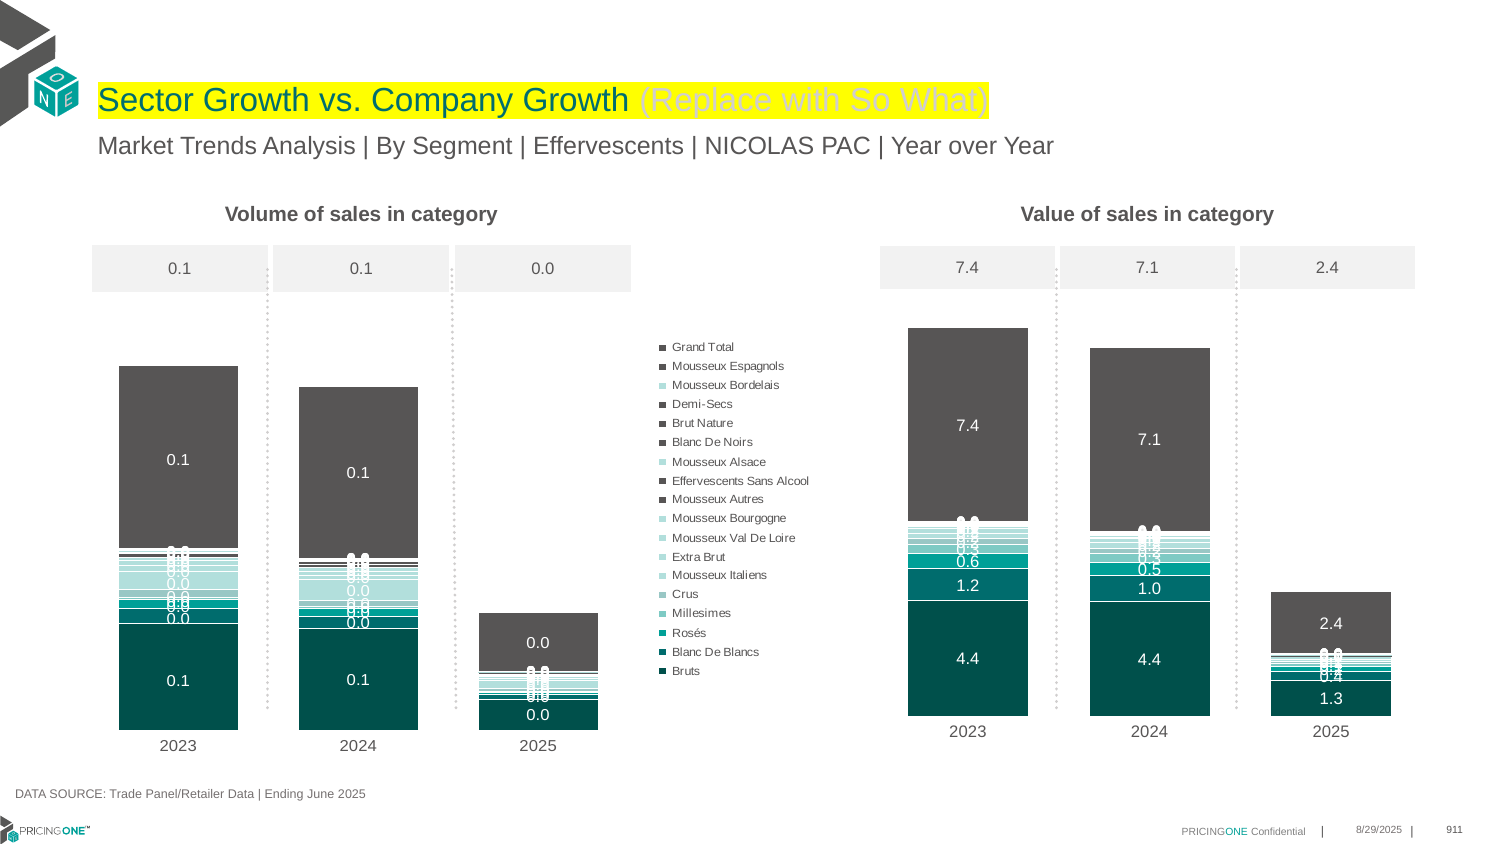

# Sector Growth vs. Company Growth (Replace with So What)
Market Trends Analysis | By Segment | Effervescents | NICOLAS PAC | Year over Year
| Value of sales in category |  |  |
| --- | --- | --- |
| 7.4 | 7.1 | 2.4 |
| Volume of sales in category |  |  |
| --- | --- | --- |
| 0.1 | 0.1 | 0.0 |

### Chart

| Category | Bruts | Blanc De Blancs | Rosés | Millesimes | Crus | Mousseux Italiens | Extra Brut | Mousseux Val De Loire | Mousseux Bourgogne | Mousseux Autres | Effervescents Sans Alcool | Mousseux Alsace | Blanc De Noirs | Brut Nature | Demi-Secs | Mousseux Bordelais | Mousseux Espagnols | Grand Total |
|---|---|---|---|---|---|---|---|---|---|---|---|---|---|---|---|---|---|---|
| 2023 | 4.400541 | 1.230294 | 0.578261 | 0.334721 | 0.228683 | 0.204085 | 0.195795 | 0.054276 | 0.042129 | 0.043066 | 0.014827 | 0.027062 | 0.018692 | 0.017927 | 0.018688 | 0.01201 | 1.4e-05 | 7.421071 |
| 2024 | 4.366024 | 1.01117 | 0.500635 | 0.341577 | 0.200477 | 0.205886 | 0.163981 | 0.047863 | 0.04598 | 0.039051 | 0.041991 | 0.022882 | 0.022968 | 0.017684 | 0.015499 | 0.007901 | 0.0 | 7.051569 |
| 2025 | 1.343549 | 0.364344 | 0.171107 | 0.134019 | 0.080935 | 0.082081 | 0.084093 | 0.021204 | 0.016324 | 0.016648 | 0.028133 | 0.00924 | 0.007879 | 0.006017 | 0.004445 | 0.002663 | 1.6e-05 | 2.372697 |

### Chart

| Category | Bruts | Blanc De Blancs | Rosés | Millesimes | Crus | Mousseux Italiens | Extra Brut | Mousseux Val De Loire | Mousseux Bourgogne | Mousseux Autres | Effervescents Sans Alcool | Mousseux Alsace | Blanc De Noirs | Brut Nature | Demi-Secs | Mousseux Bordelais | Mousseux Espagnols | Grand Total |
|---|---|---|---|---|---|---|---|---|---|---|---|---|---|---|---|---|---|---|
| 2023 | 0.086585 | 0.011757 | 0.007891 | 0.001555 | 0.005823 | 0.015121 | 0.004864 | 0.003725 | 0.002482 | 0.003526 | 0.000819 | 0.001154 | 0.000396 | 0.00029 | 0.000355 | 0.000931 | 1e-06 | 0.147275 |
| 2024 | 0.082585 | 0.00959 | 0.006604 | 0.001465 | 0.004991 | 0.016509 | 0.003856 | 0.003138 | 0.002788 | 0.002845 | 0.001847 | 0.000981 | 0.000456 | 0.00026 | 0.000285 | 0.000589 | 0.0 | 0.138789 |
| 2025 | 0.025536 | 0.003467 | 0.002268 | 0.000638 | 0.002016 | 0.006513 | 0.001824 | 0.001309 | 0.000909 | 0.001105 | 0.00117 | 0.000391 | 0.000163 | 9.6e-05 | 8.8e-05 | 0.000196 | 2e-06 | 0.047691 |
DATA SOURCE: Trade Panel/Retailer Data | Ending June 2025

8/29/2025
911